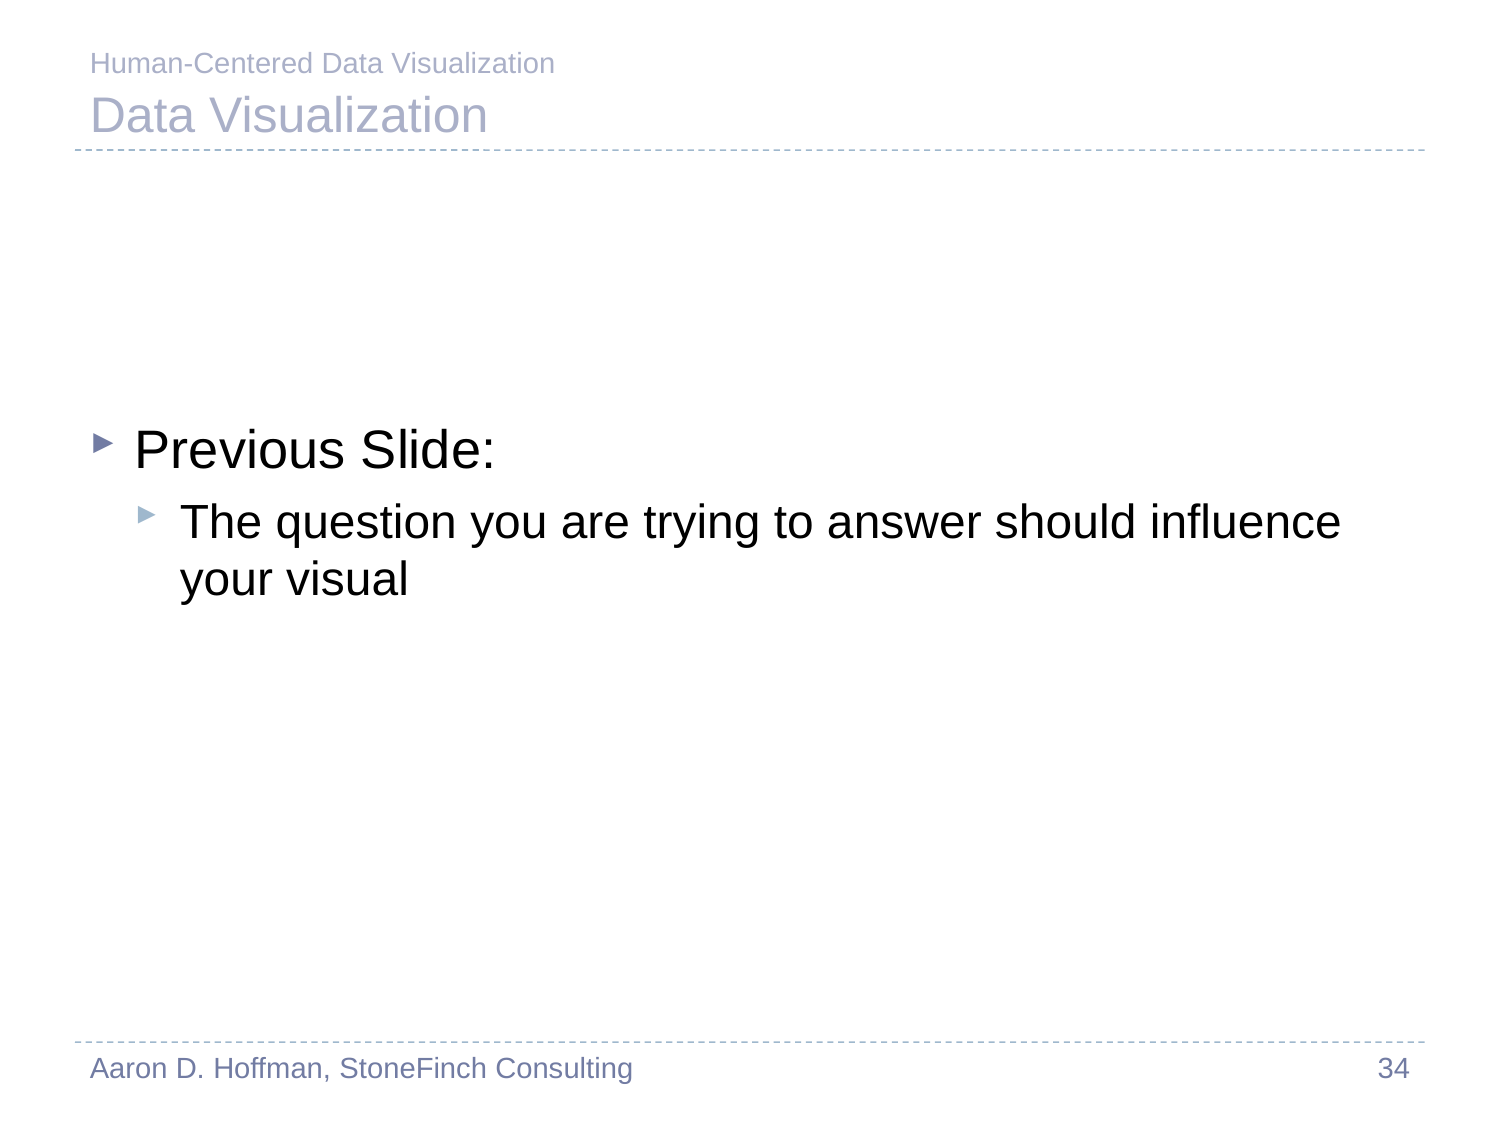

Human-Centered Data Visualization
# Data Visualization

Previous Slide:
The question you are trying to answer should influence your visual

Aaron D. Hoffman, StoneFinch Consulting
34